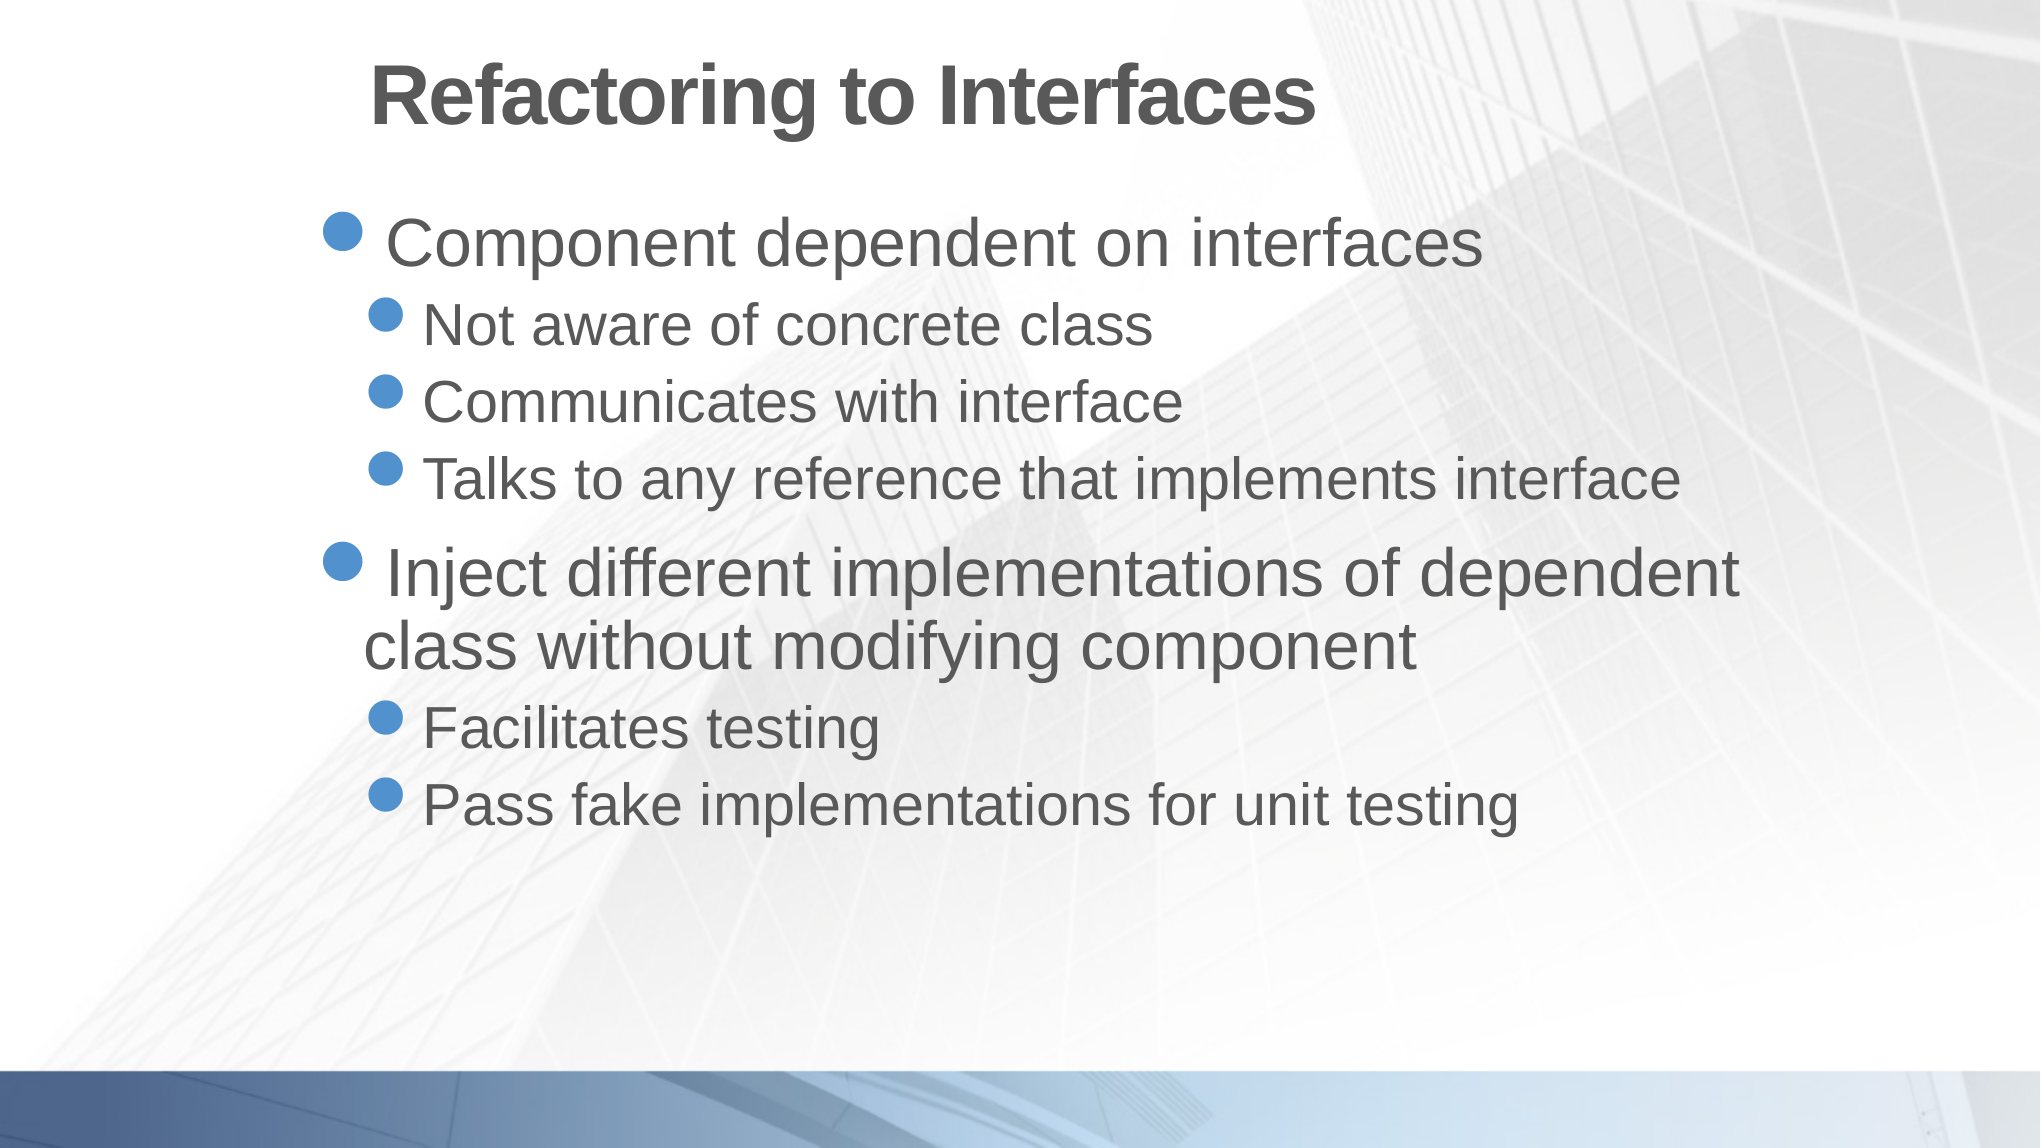

# Refactoring to Interfaces
Component dependent on interfaces
Not aware of concrete class
Communicates with interface
Talks to any reference that implements interface
Inject different implementations of dependent class without modifying component
Facilitates testing
Pass fake implementations for unit testing